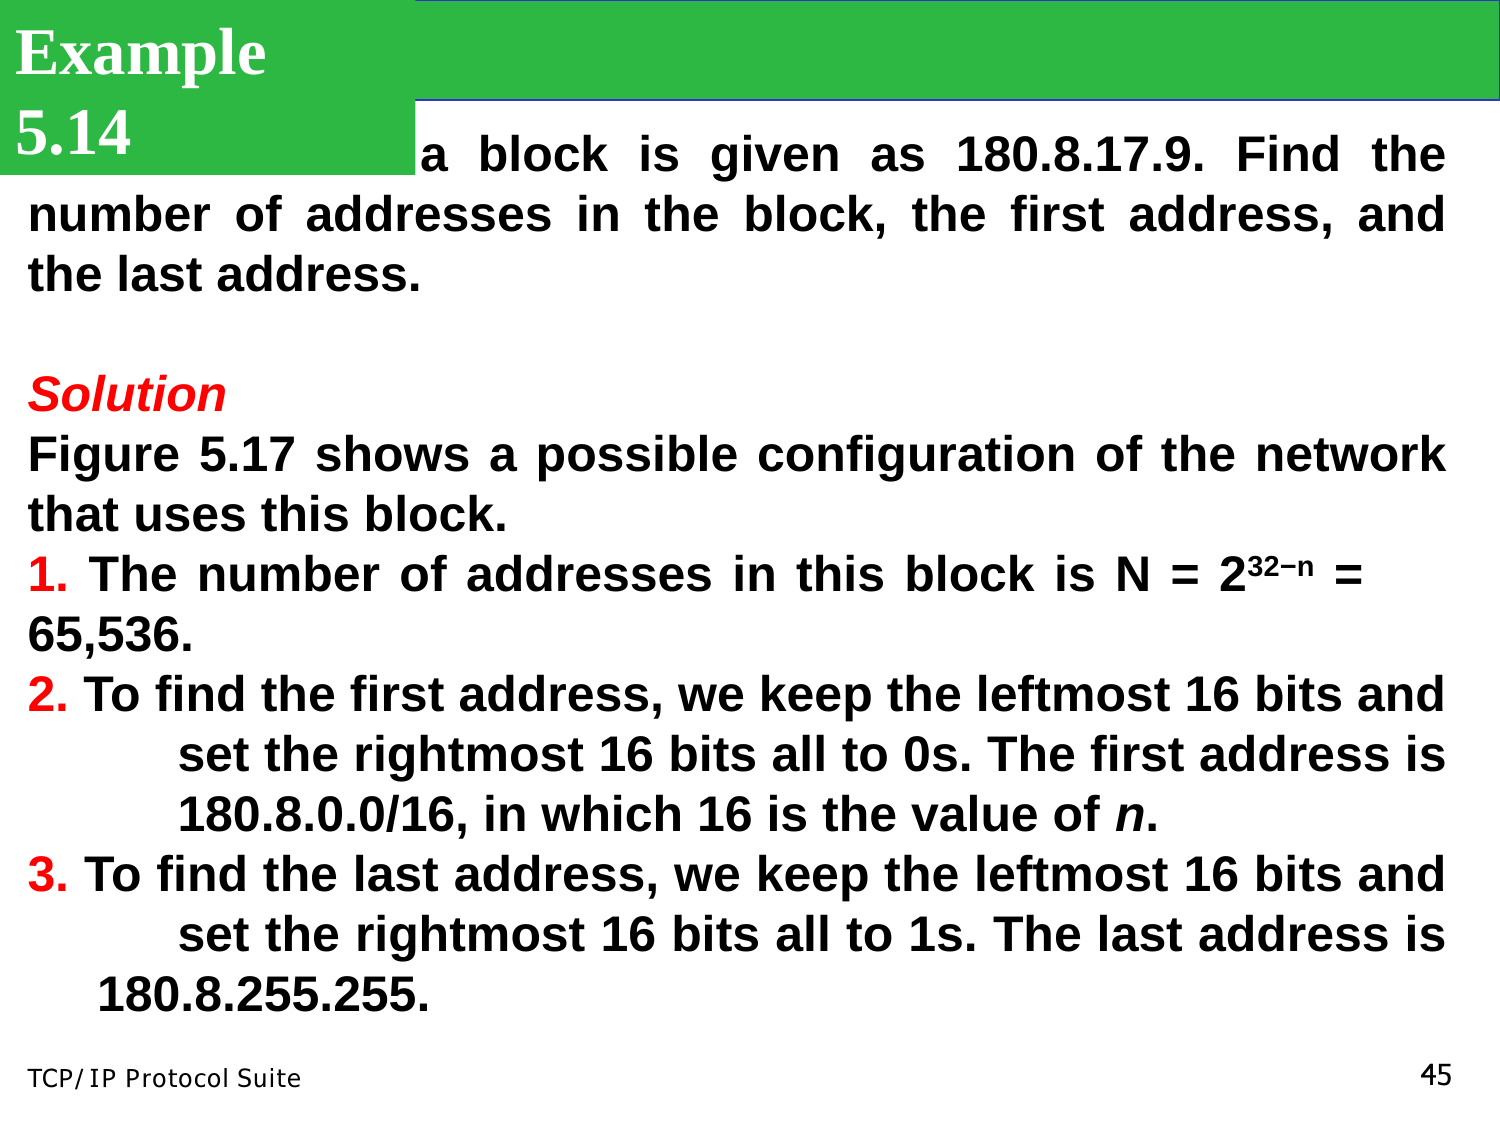

Example 5.14
An address in a block is given as 180.8.17.9. Find the number of addresses in the block, the first address, and the last address.

Solution
Figure 5.17 shows a possible configuration of the network that uses this block.
1. The number of addresses in this block is N = 232−n = 	65,536.
2. To find the first address, we keep the leftmost 16 bits and 	set the rightmost 16 bits all to 0s. The first address is 	180.8.0.0/16, in which 16 is the value of n.
3. To find the last address, we keep the leftmost 16 bits and 	set the rightmost 16 bits all to 1s. The last address is
     180.8.255.255.
45
TCP/IP Protocol Suite